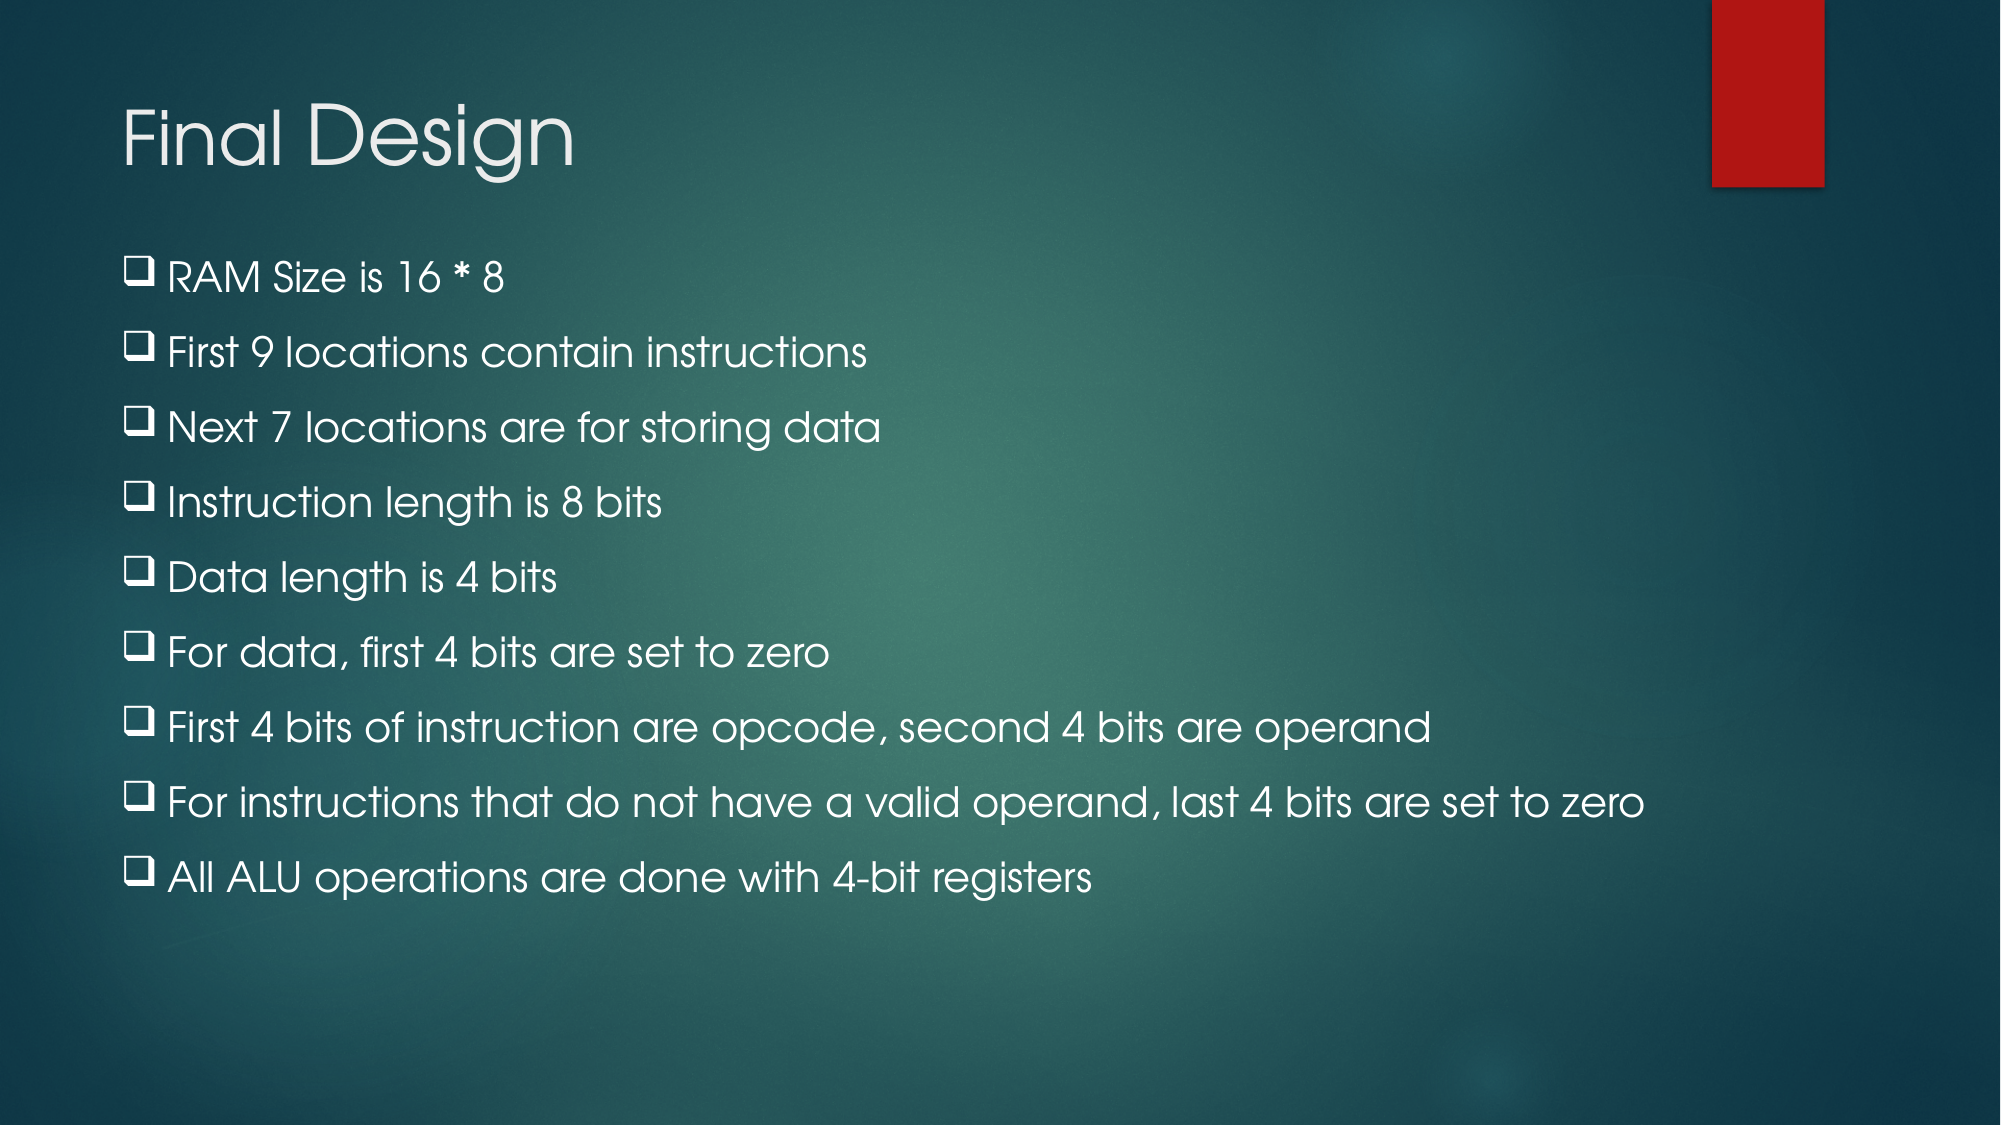

# Final Design
RAM Size is 16 * 8
First 9 locations contain instructions
Next 7 locations are for storing data
Instruction length is 8 bits
Data length is 4 bits
For data, first 4 bits are set to zero
First 4 bits of instruction are opcode, second 4 bits are operand
For instructions that do not have a valid operand, last 4 bits are set to zero
All ALU operations are done with 4-bit registers